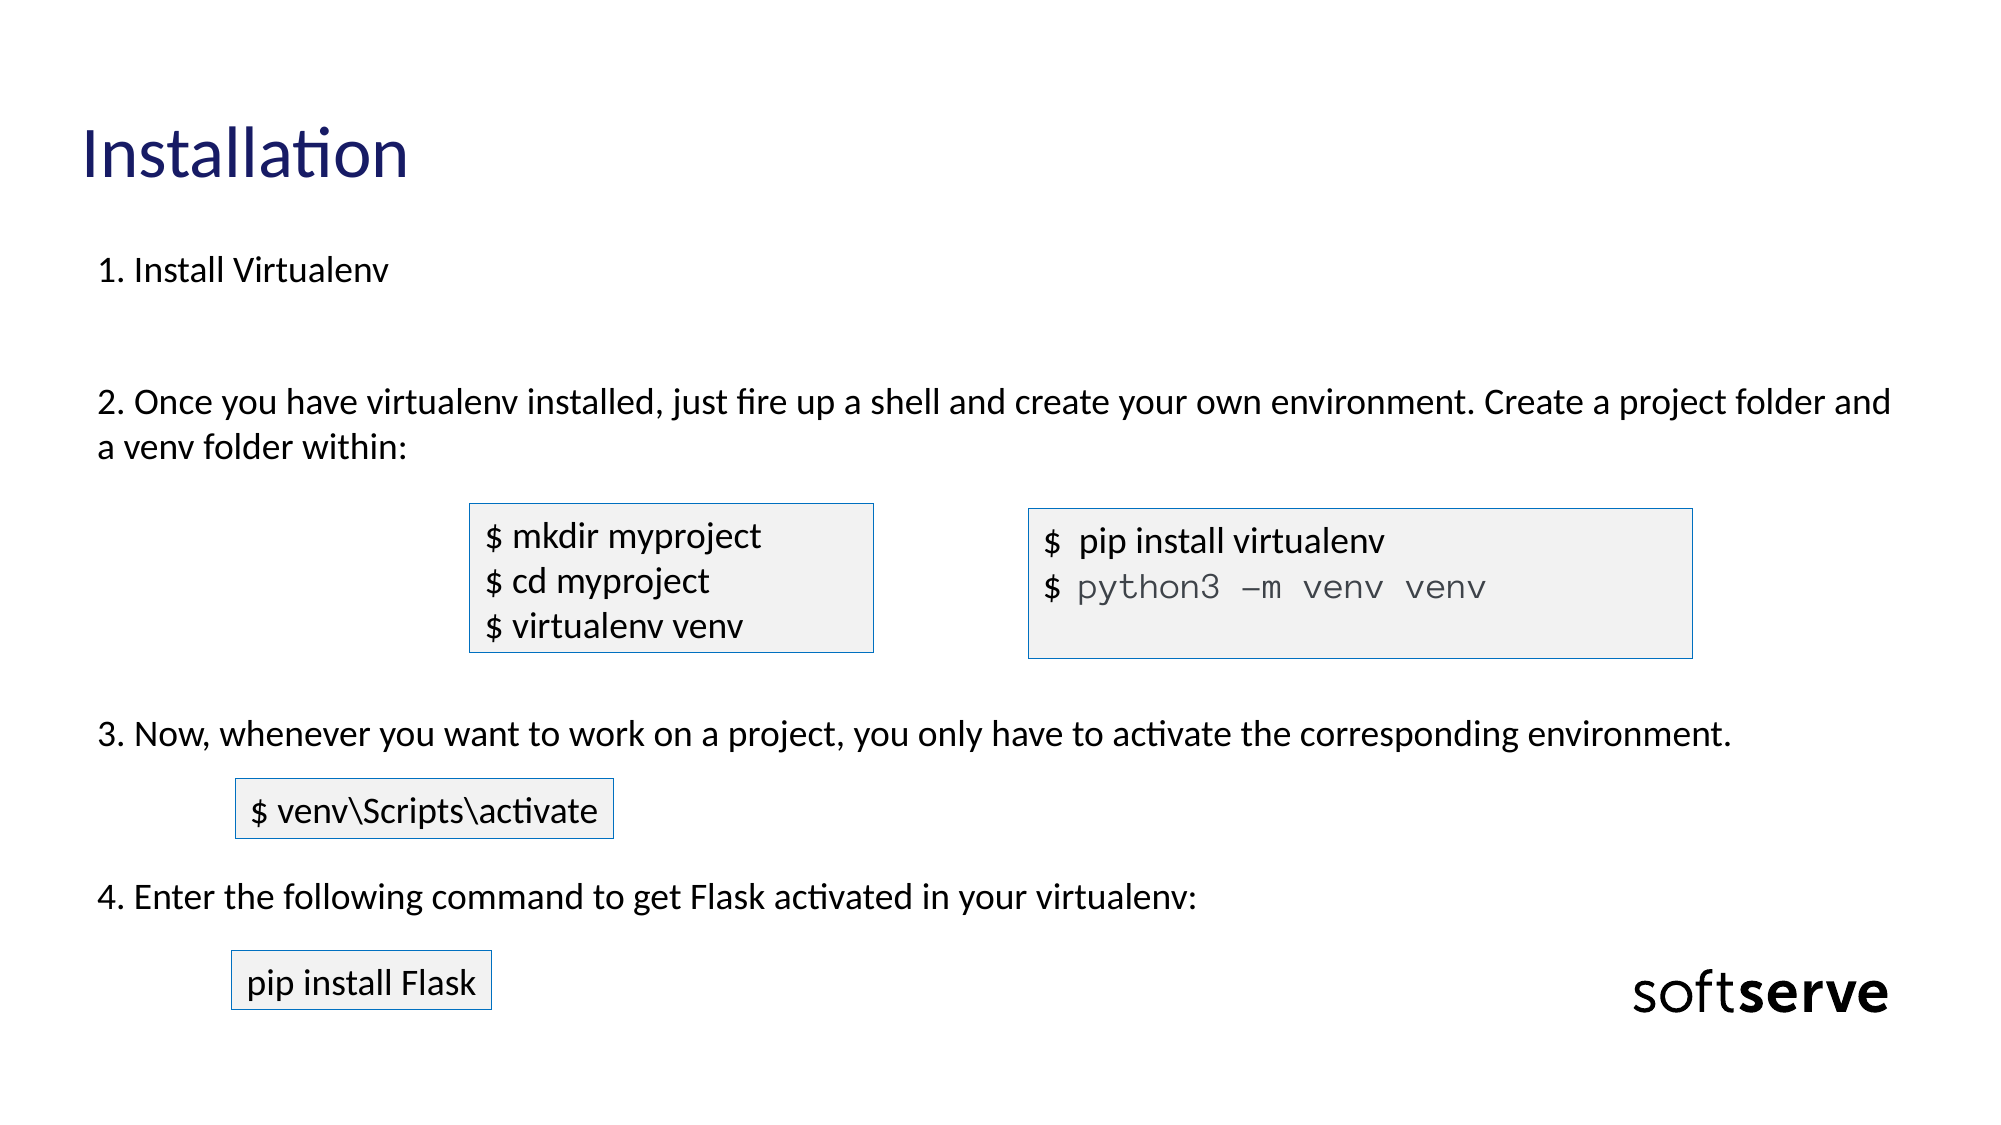

# Installation
1. Install Virtualenv

2. Once you have virtualenv installed, just fire up a shell and create your own environment. Create a project folder and a venv folder within:
$ mkdir myproject
$ cd myproject
$ virtualenv venv
$  pip install virtualenv
$  python3 -m venv venv

3. Now, whenever you want to work on a project, you only have to activate the corresponding environment.
$ venv\Scripts\activate
4. Enter the following command to get Flask activated in your virtualenv:
pip install Flask